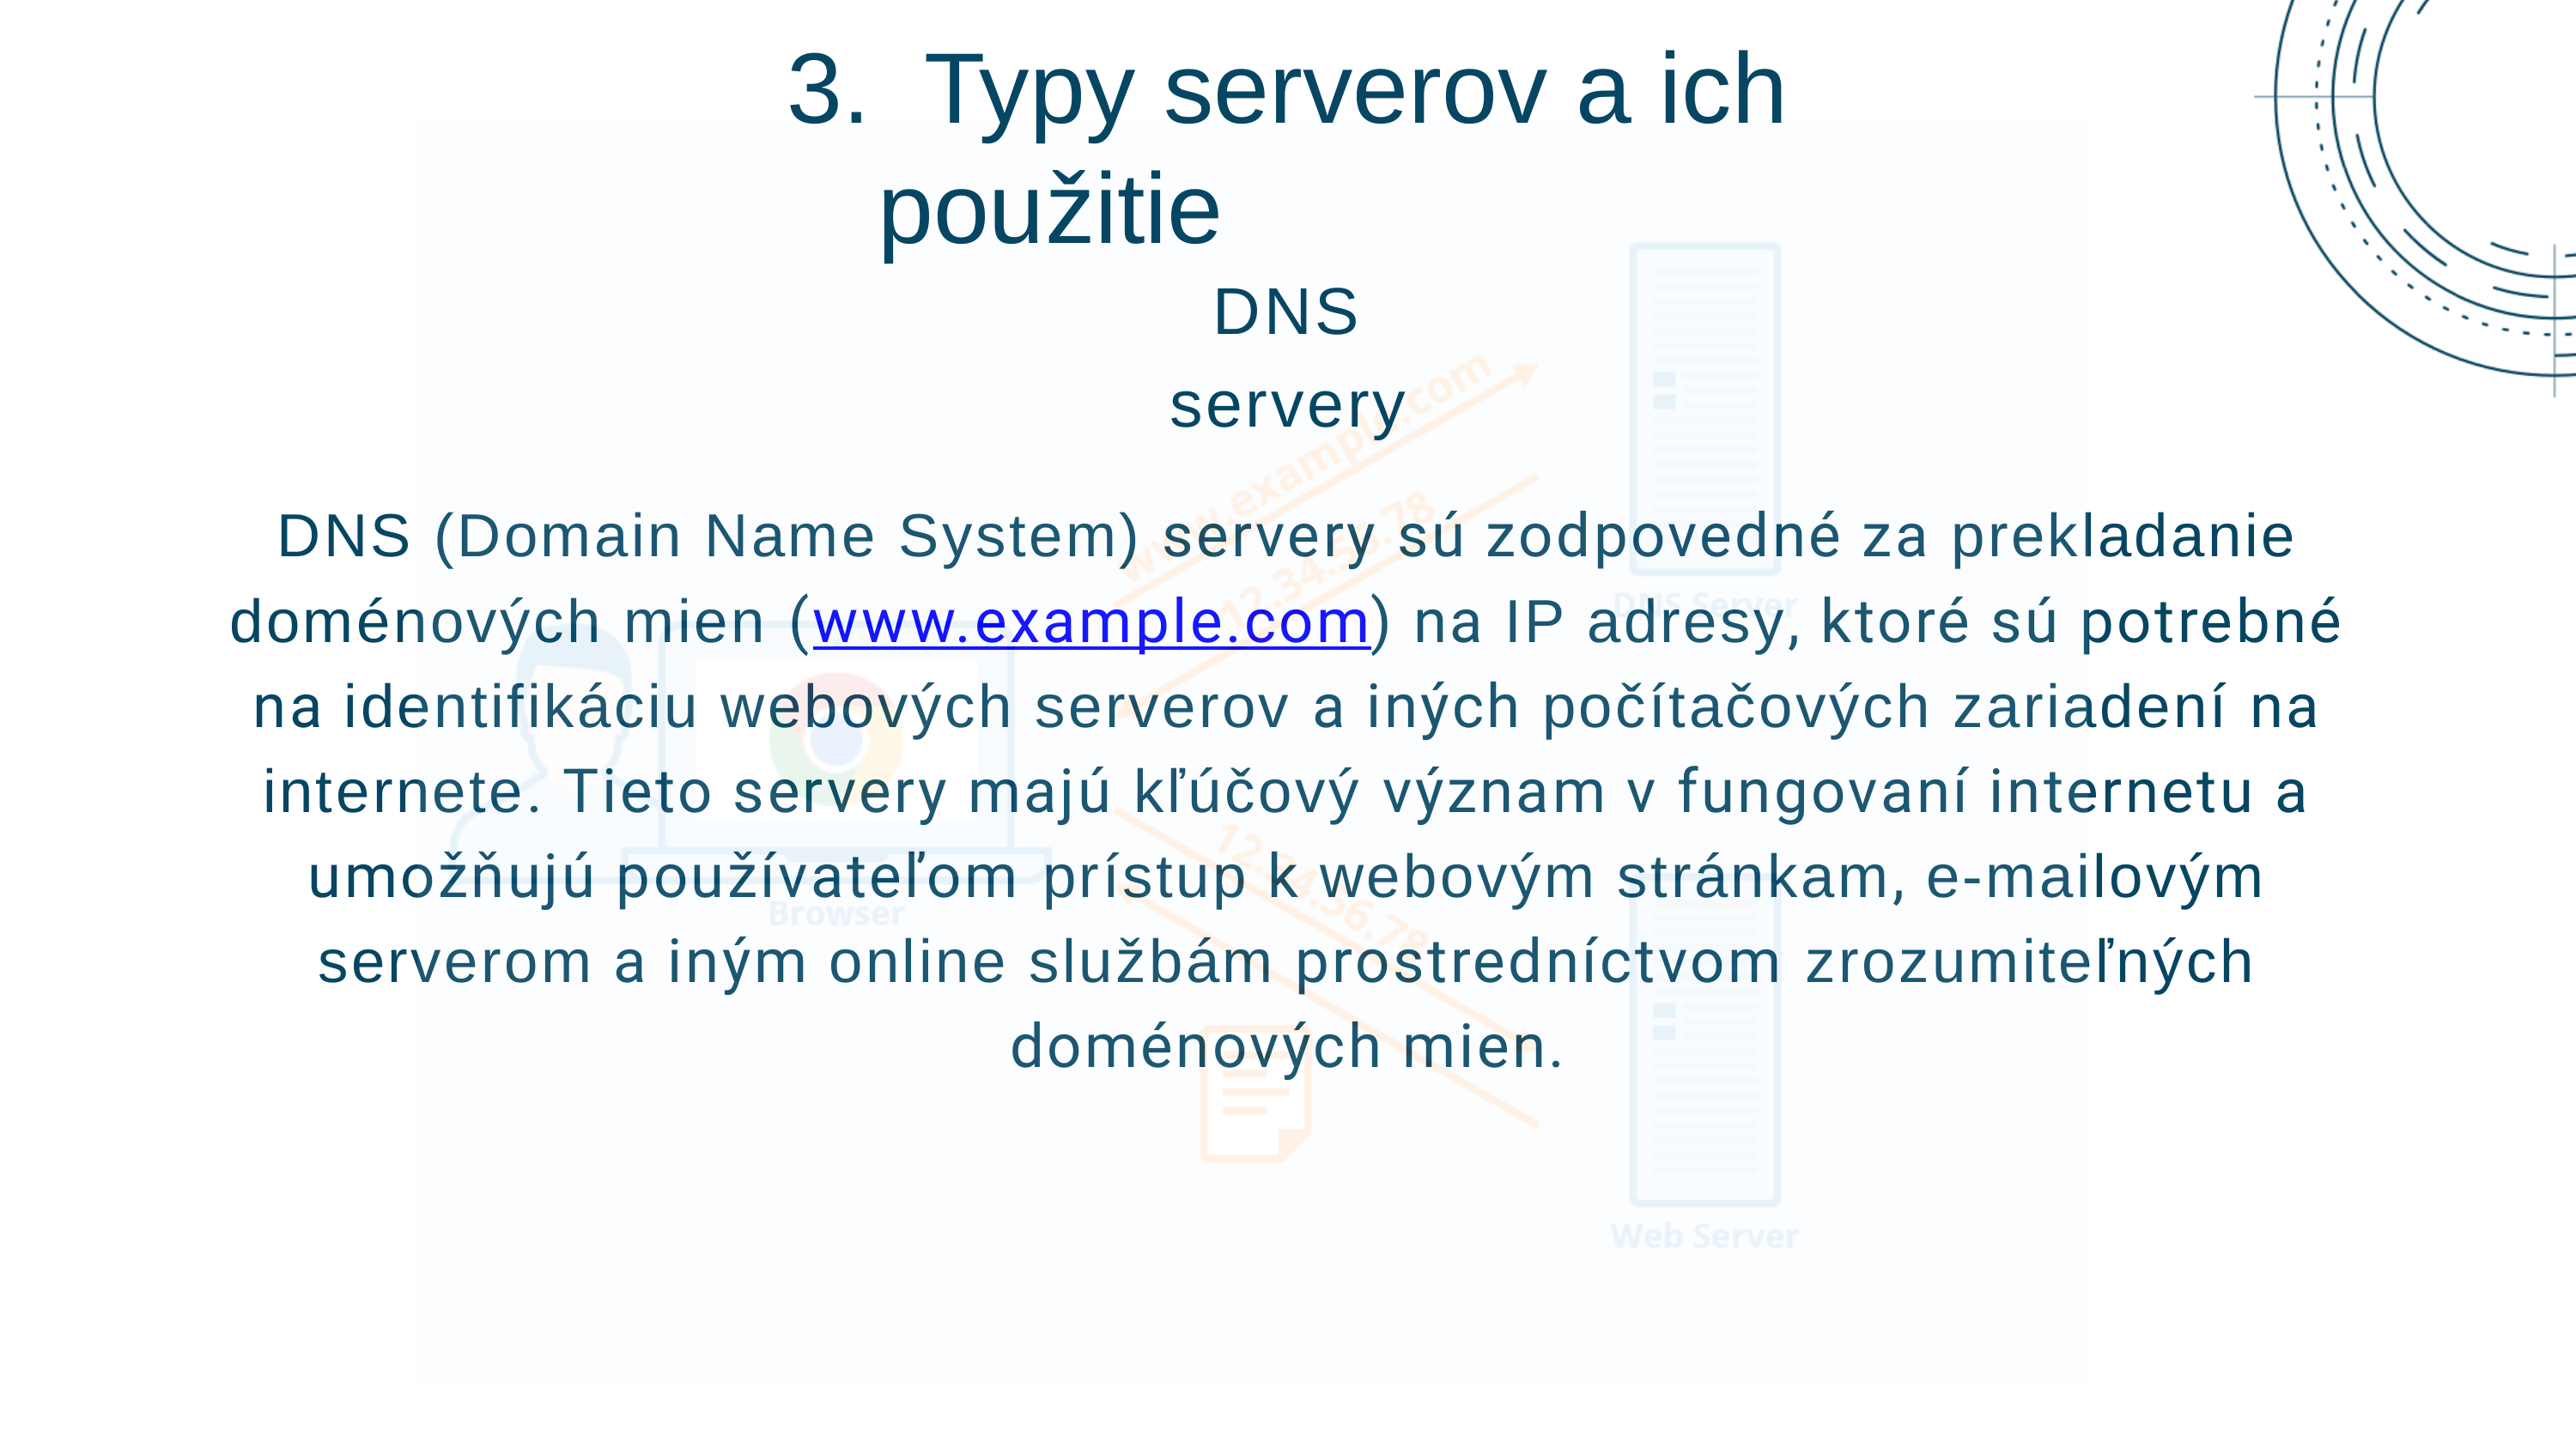

3.  Typy serverov a ich použitie

DNS servery

DNS (Domain Name System) servery sú zodpovedné za prekladanie doménových mien (www.example.com) na IP adresy, ktoré sú potrebné na identifikáciu webových serverov a iných počítačových zariadení na internete. Tieto servery majú kľúčový význam v fungovaní internetu a umožňujú používateľom prístup k webovým stránkam, e-mailovým serverom a iným online službám prostredníctvom zrozumiteľných doménových mien.